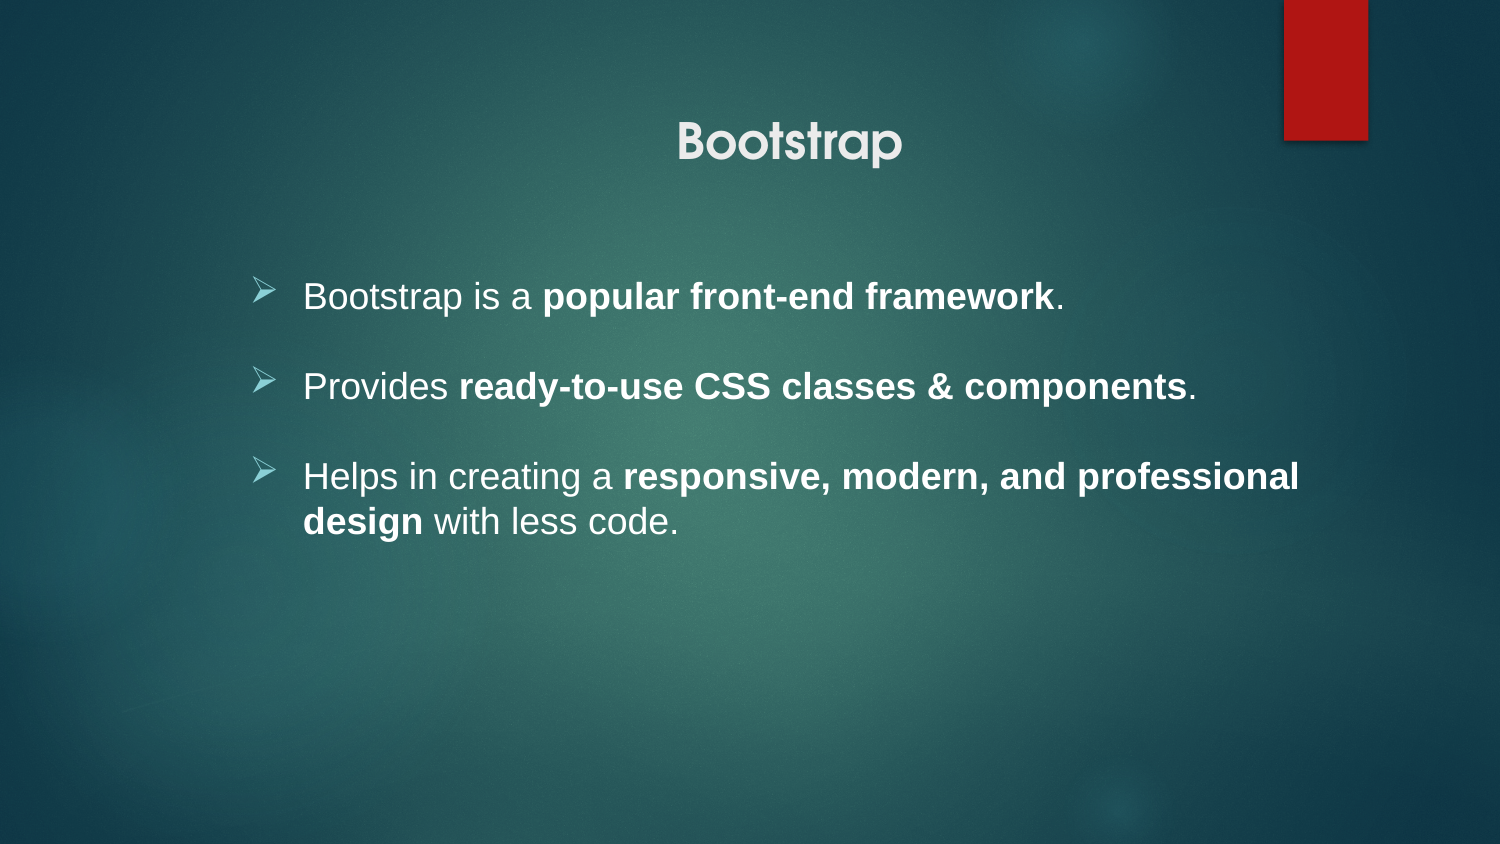

# Bootstrap
Bootstrap is a popular front-end framework.
Provides ready-to-use CSS classes & components.
Helps in creating a responsive, modern, and professional design with less code.